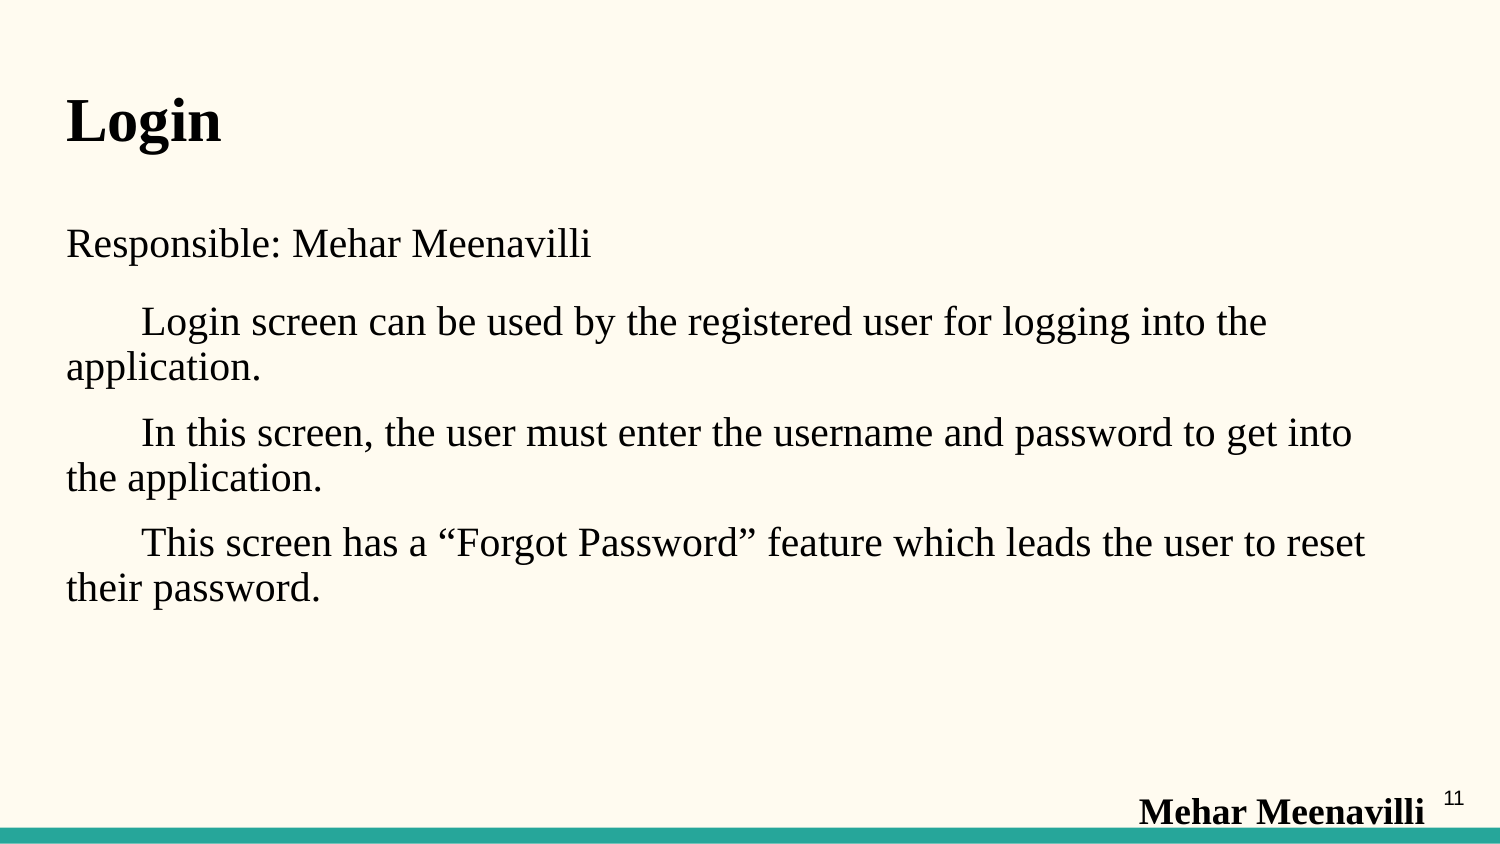

# Login
Responsible: Mehar Meenavilli
Login screen can be used by the registered user for logging into the application.
In this screen, the user must enter the username and password to get into the application.
This screen has a “Forgot Password” feature which leads the user to reset their password.

11
Mehar Meenavilli